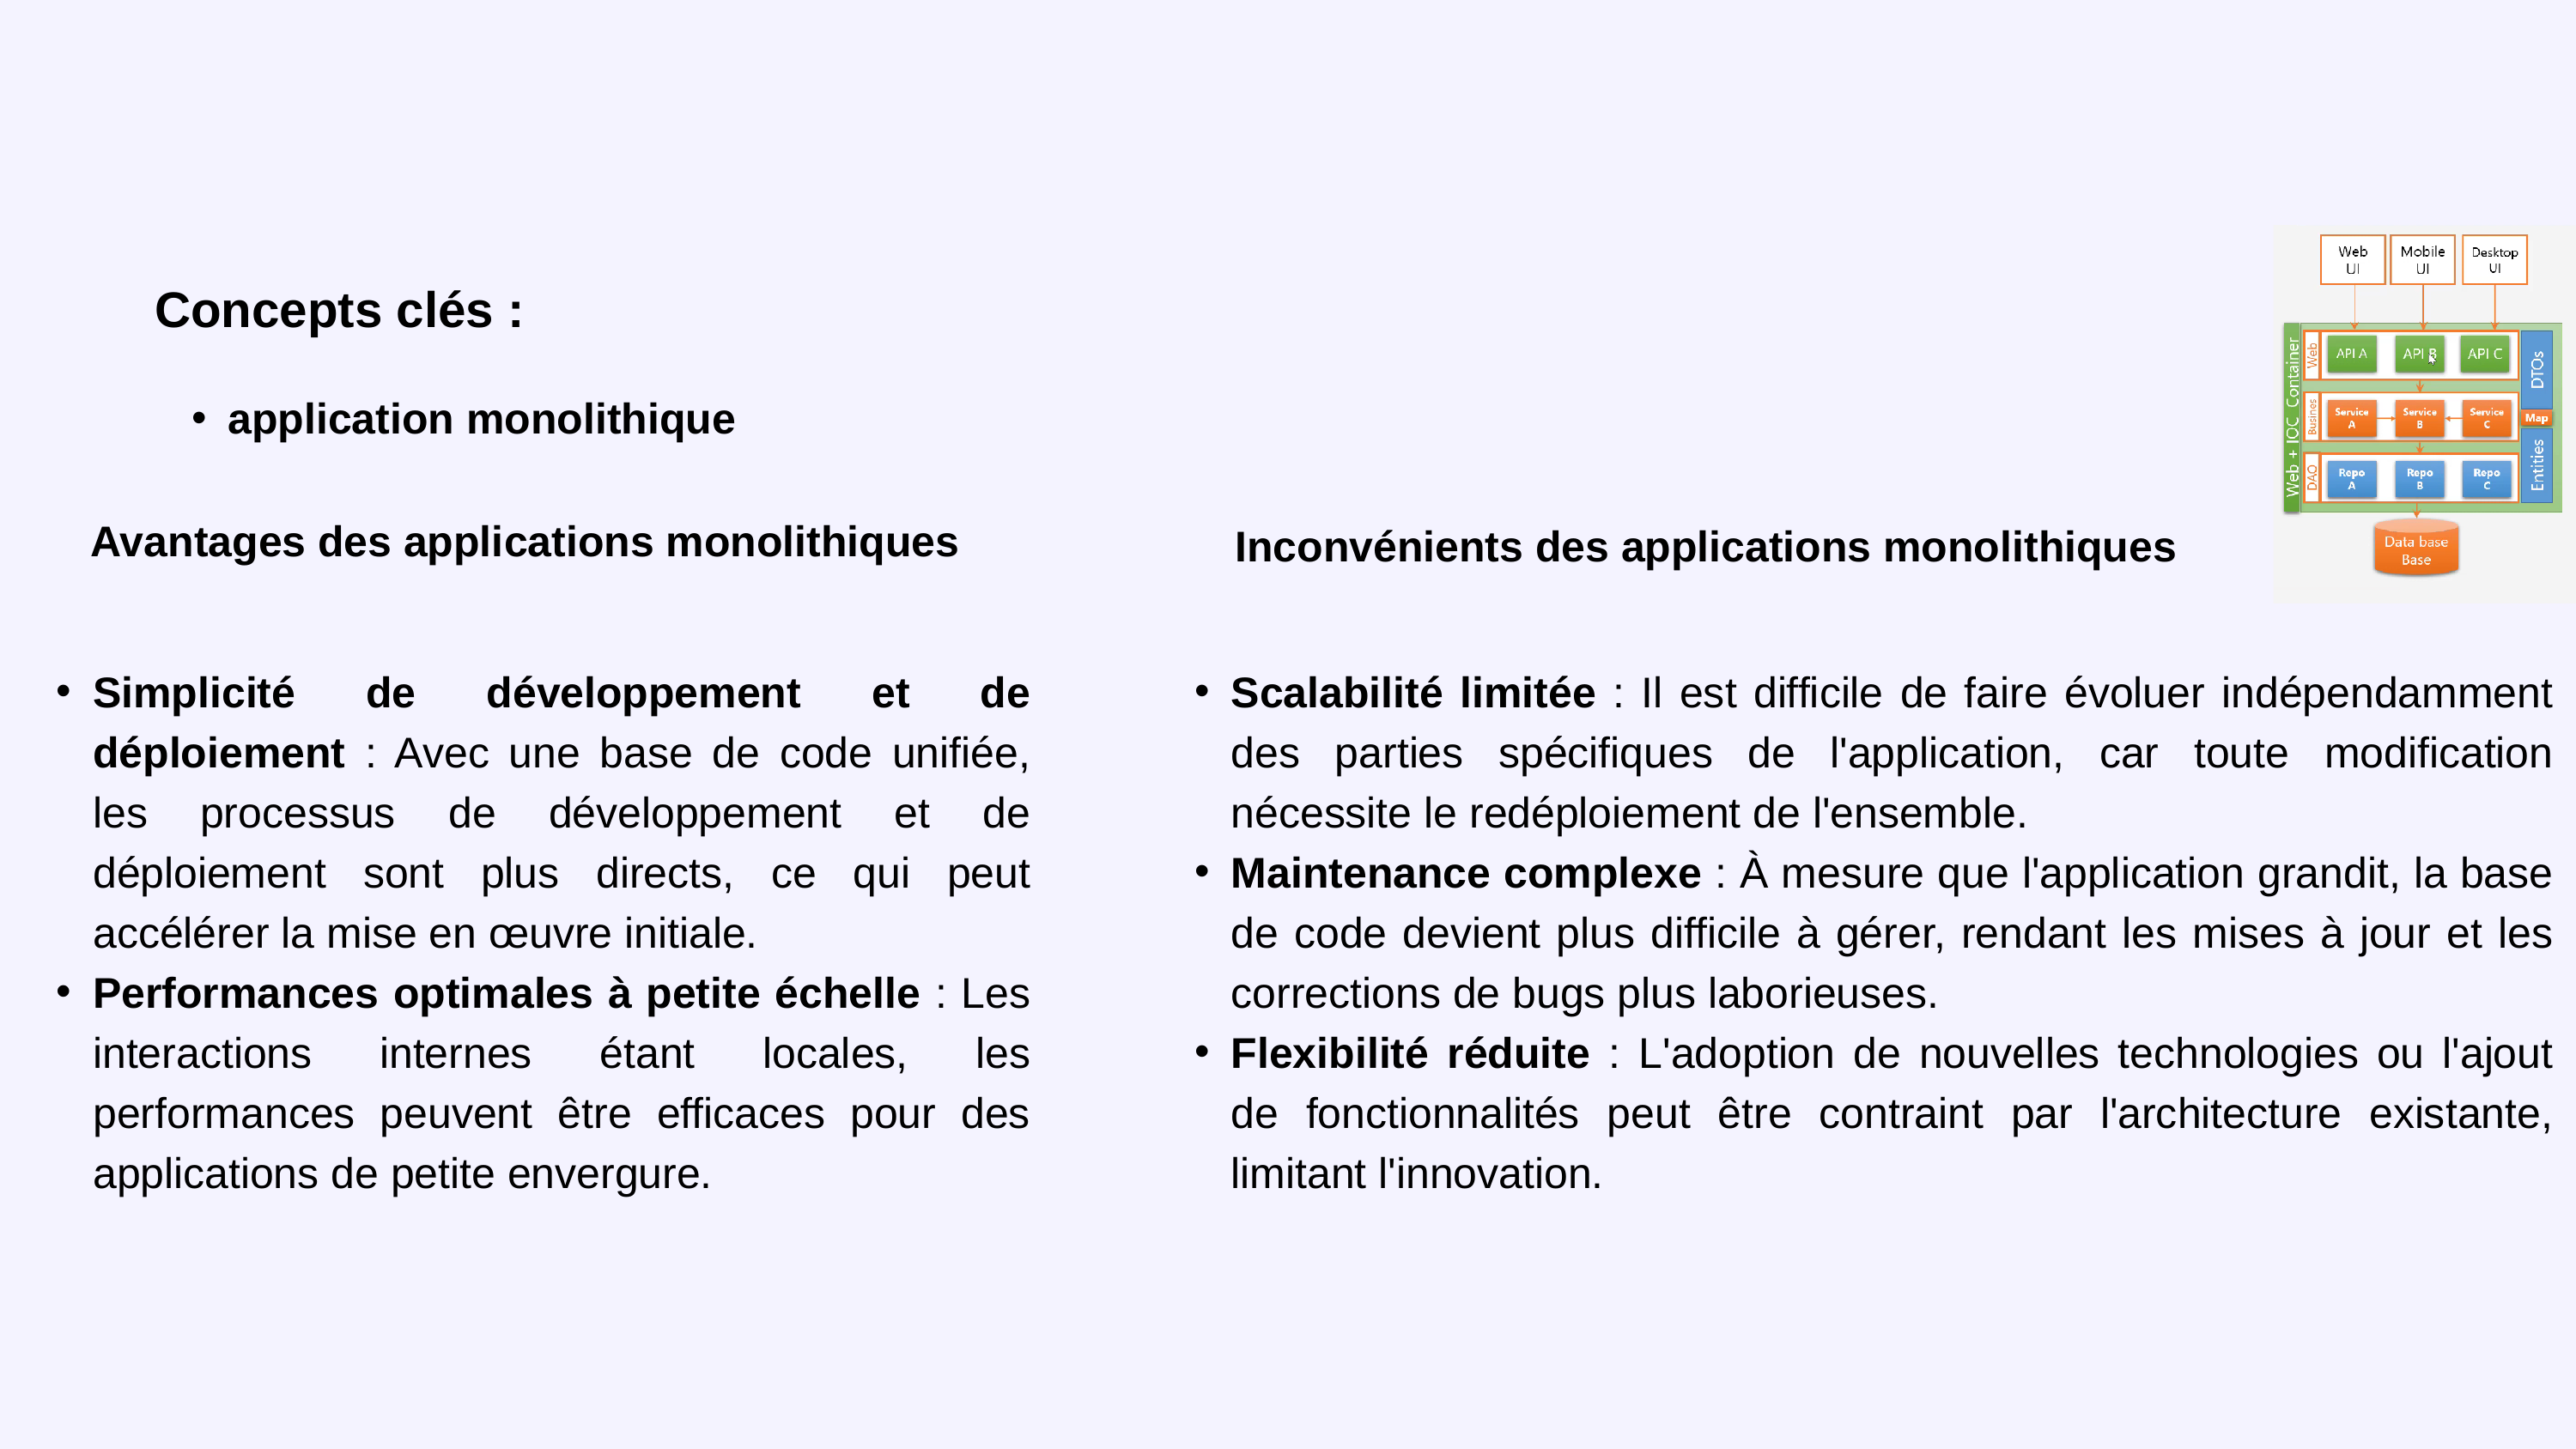

Concepts clés :
application monolithique
Avantages des applications monolithiques
Inconvénients des applications monolithiques
Simplicité de développement et de déploiement : Avec une base de code unifiée, les processus de développement et de déploiement sont plus directs, ce qui peut accélérer la mise en œuvre initiale.
Performances optimales à petite échelle : Les interactions internes étant locales, les performances peuvent être efficaces pour des applications de petite envergure.

Scalabilité limitée : Il est difficile de faire évoluer indépendamment des parties spécifiques de l'application, car toute modification nécessite le redéploiement de l'ensemble.
Maintenance complexe : À mesure que l'application grandit, la base de code devient plus difficile à gérer, rendant les mises à jour et les corrections de bugs plus laborieuses.
Flexibilité réduite : L'adoption de nouvelles technologies ou l'ajout de fonctionnalités peut être contraint par l'architecture existante, limitant l'innovation.